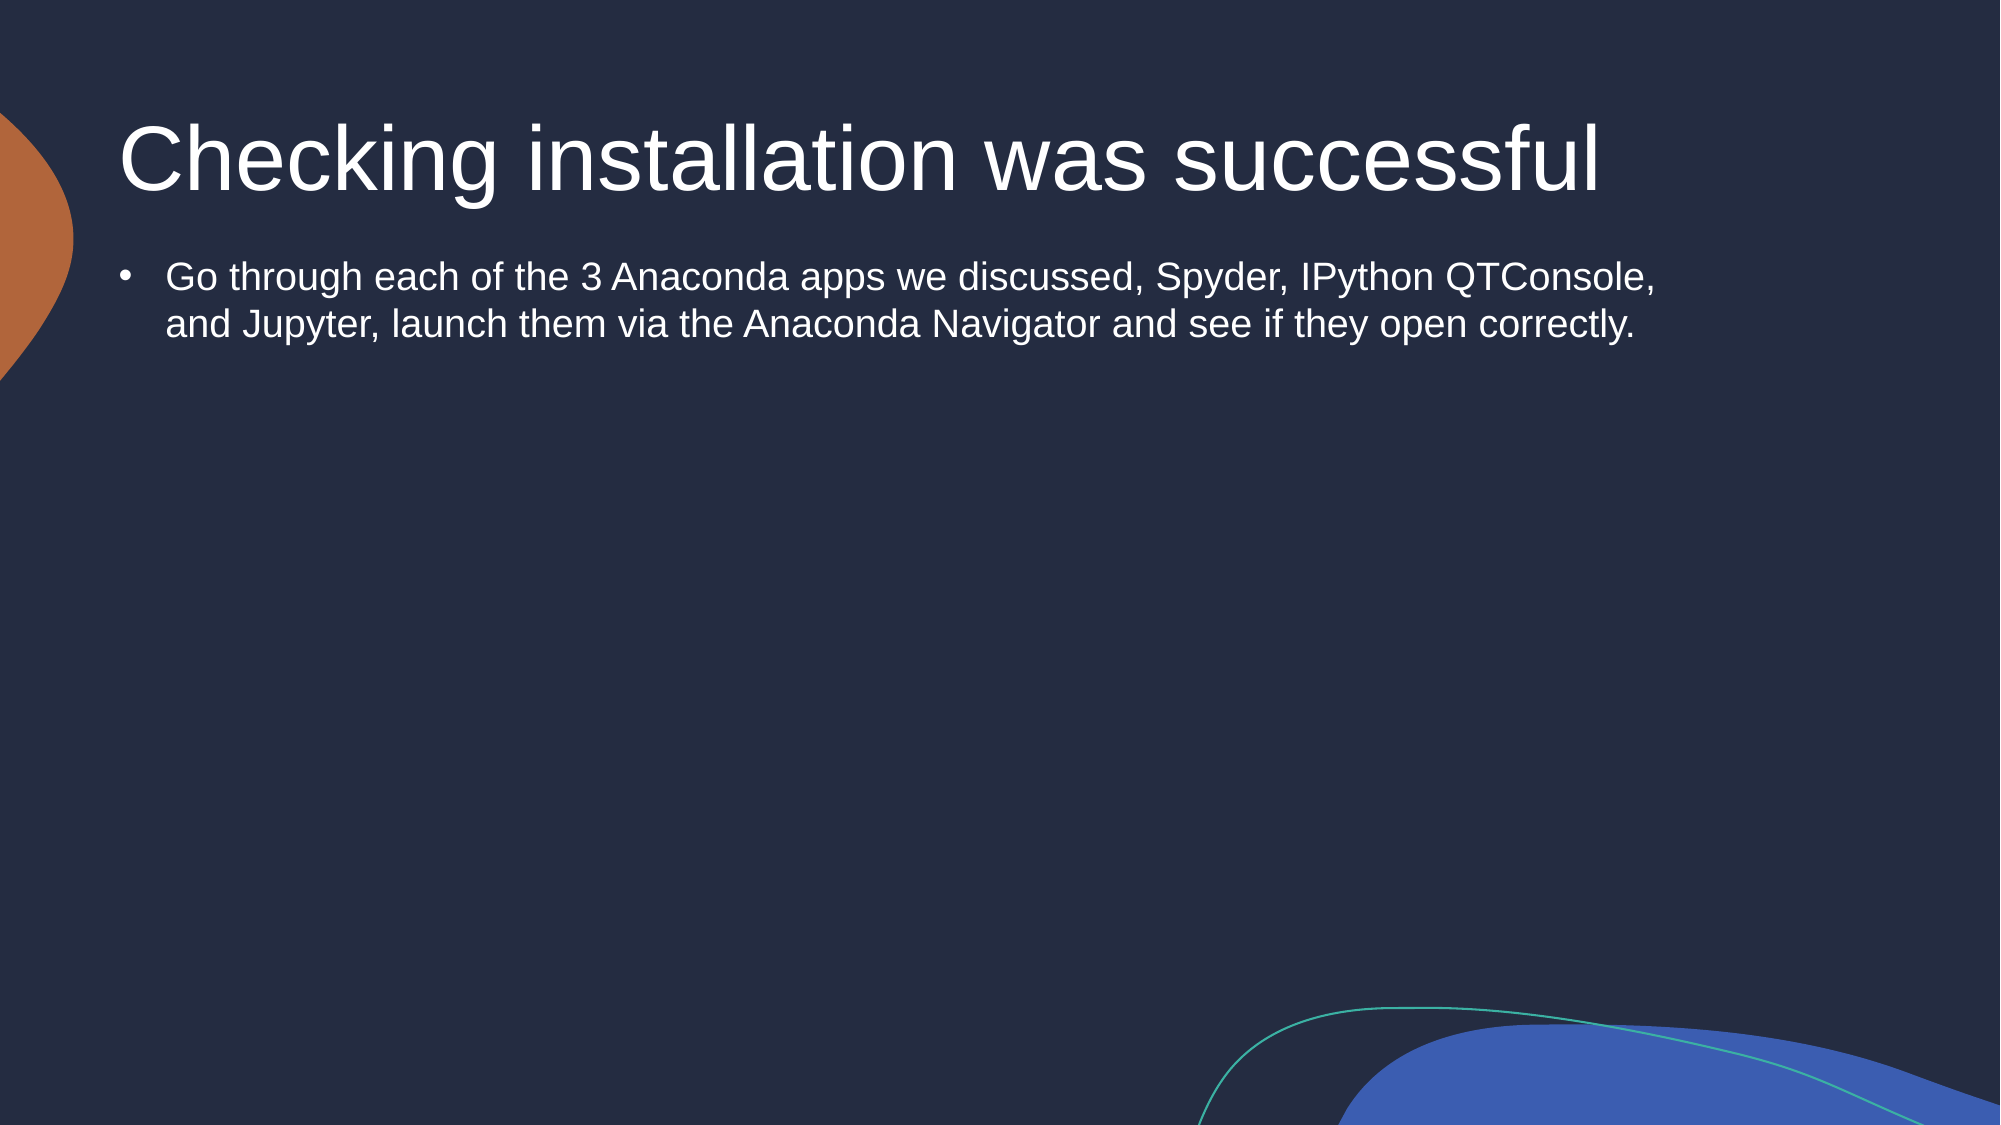

# Checking installation was successful
Go through each of the 3 Anaconda apps we discussed, Spyder, IPython QTConsole, and Jupyter, launch them via the Anaconda Navigator and see if they open correctly.